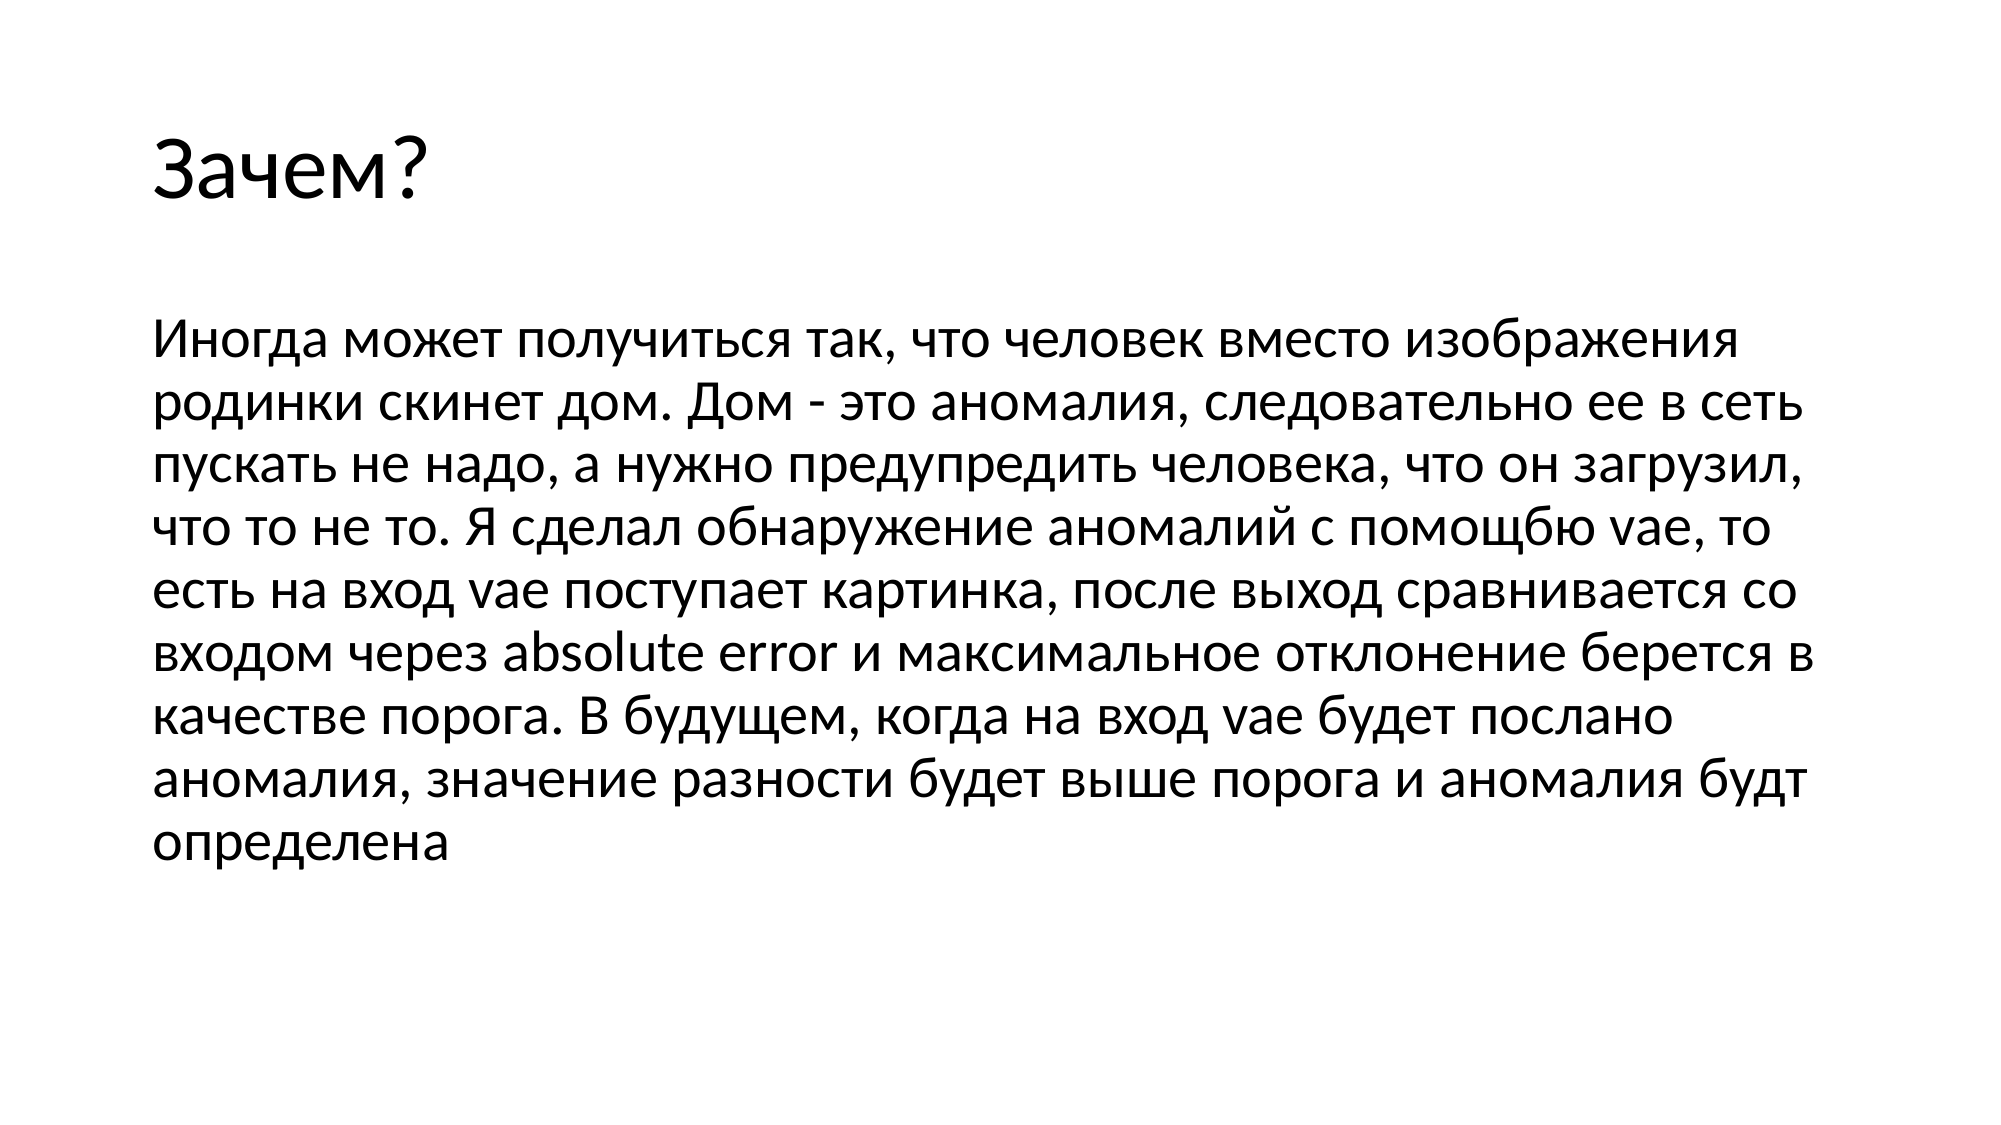

# Зачем?
Иногда может получиться так, что человек вместо изображения родинки скинет дом. Дом - это аномалия, следовательно ее в сеть пускать не надо, а нужно предупредить человека, что он загрузил, что то не то. Я сделал обнаружение аномалий с помощбю vae, то есть на вход vae поступает картинка, после выход сравнивается со входом через absolute error и максимальное отклонение берется в качестве порога. В будущем, когда на вход vae будет послано аномалия, значение разности будет выше порога и аномалия будт определена